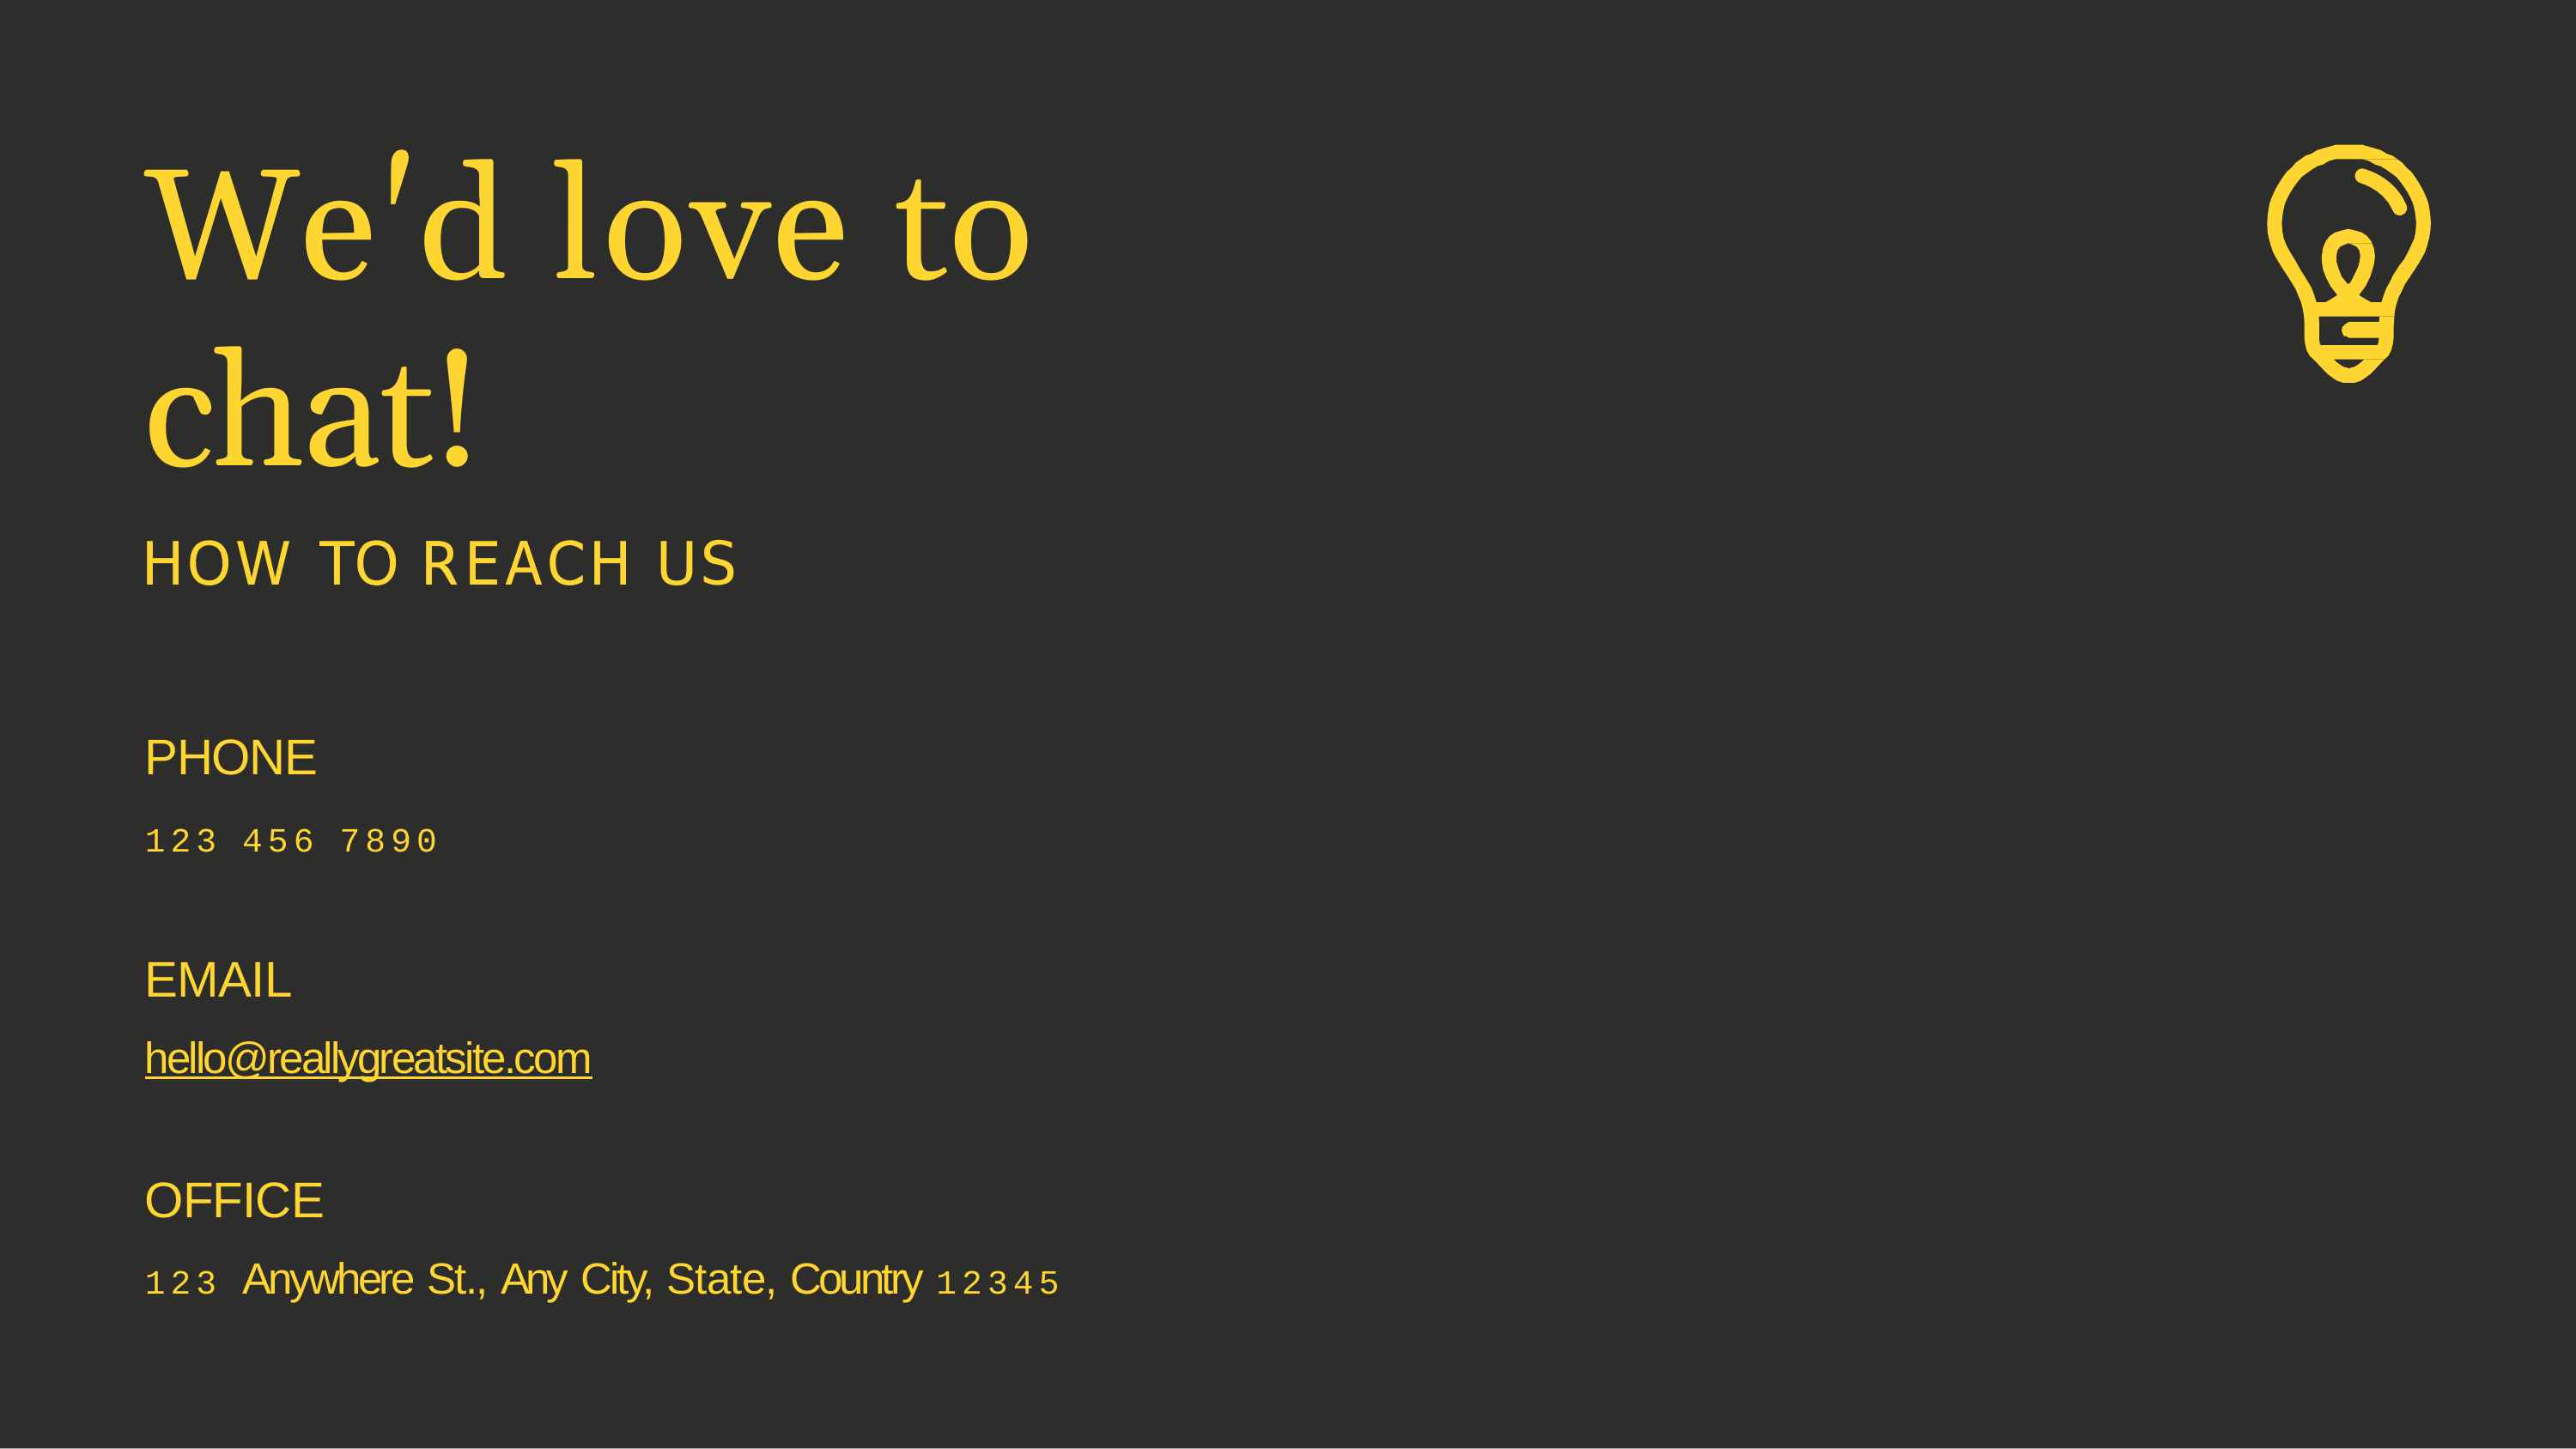

# We'd love to chat!
HOW TO REACH US

PHONE
123 456 7890

EMAIL
hello@reallygreatsite.com

OFFICE
123 Anywhere St., Any City, State, Country 12345